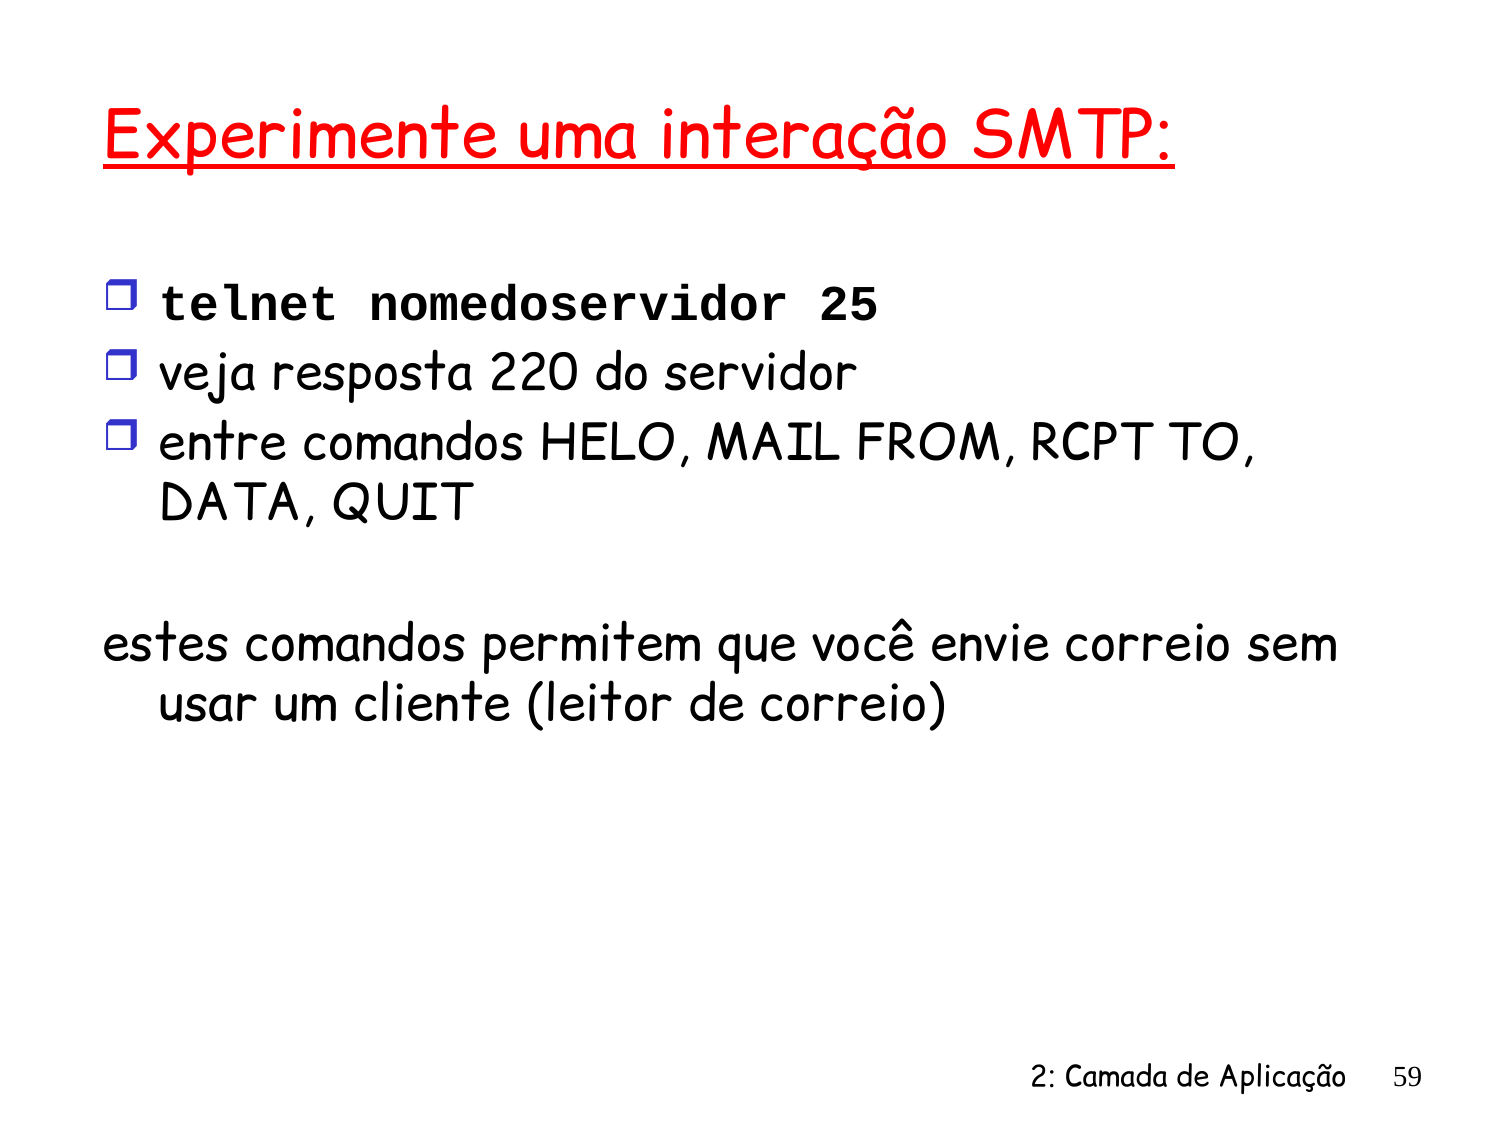

# Experimente uma interação SMTP:
telnet nomedoservidor 25
veja resposta 220 do servidor
entre comandos HELO, MAIL FROM, RCPT TO, DATA, QUIT

estes comandos permitem que você envie correio sem usar um cliente (leitor de correio)
2: Camada de Aplicação
59